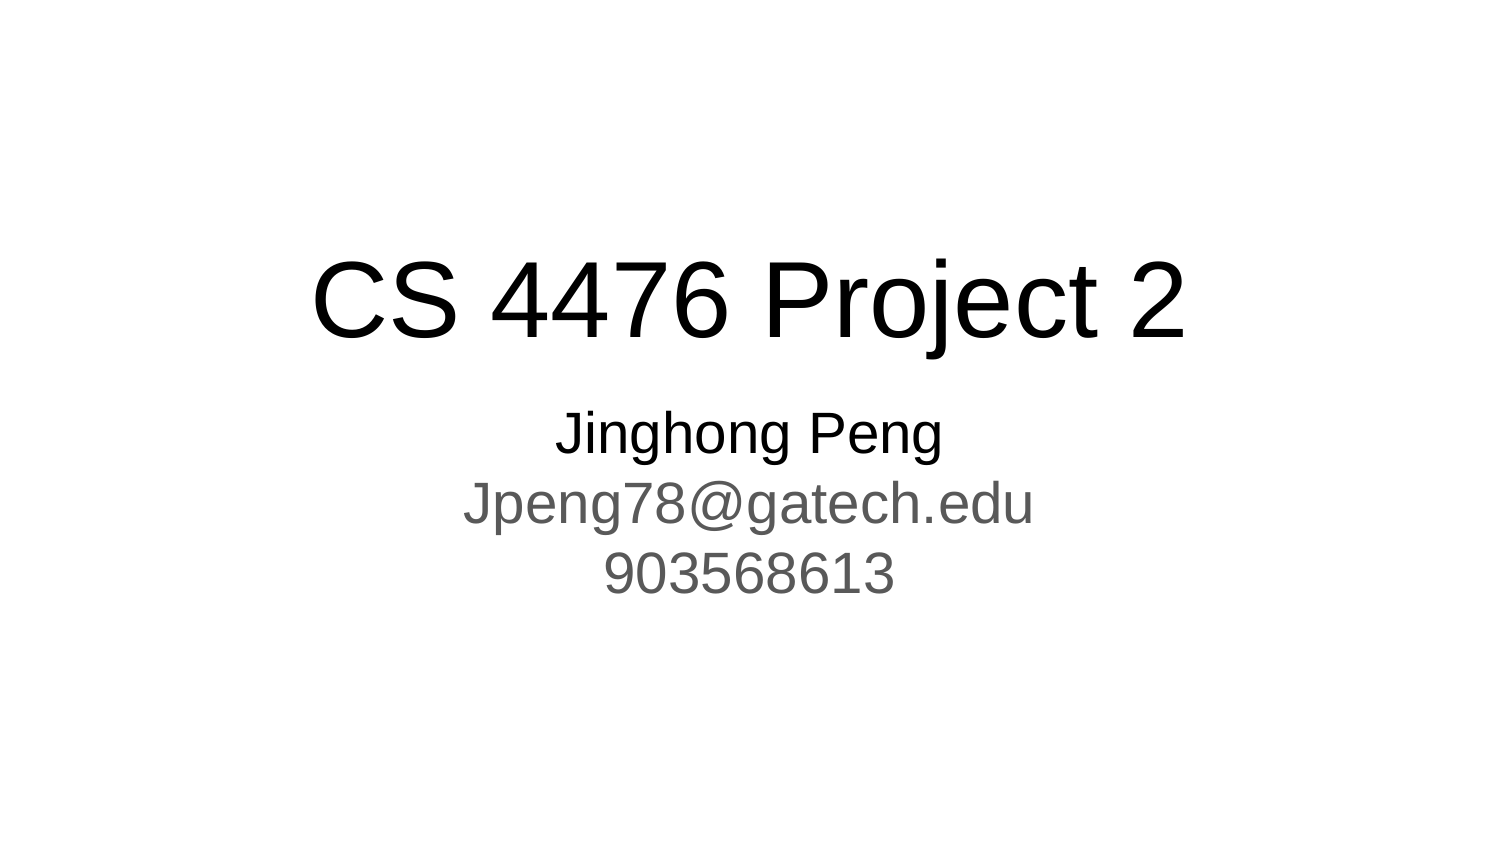

CS 4476 Project 2
Jinghong Peng
Jpeng78@gatech.edu
903568613